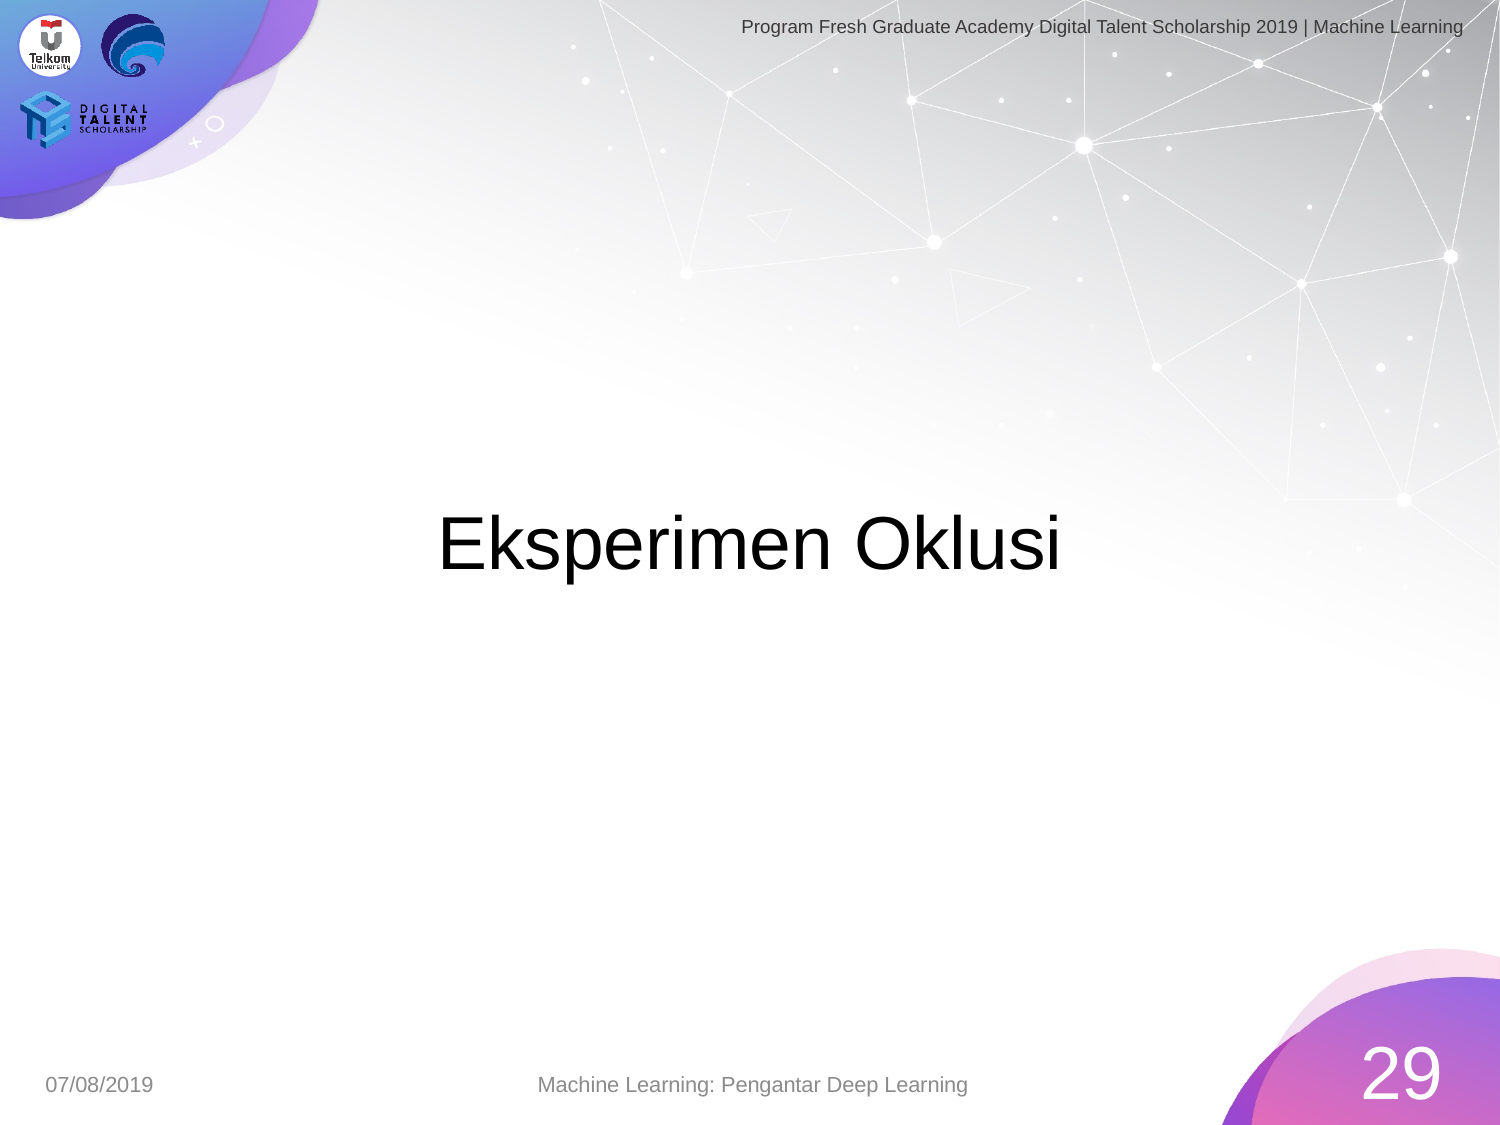

# Eksperimen Oklusi
29
Machine Learning: Pengantar Deep Learning
07/08/2019